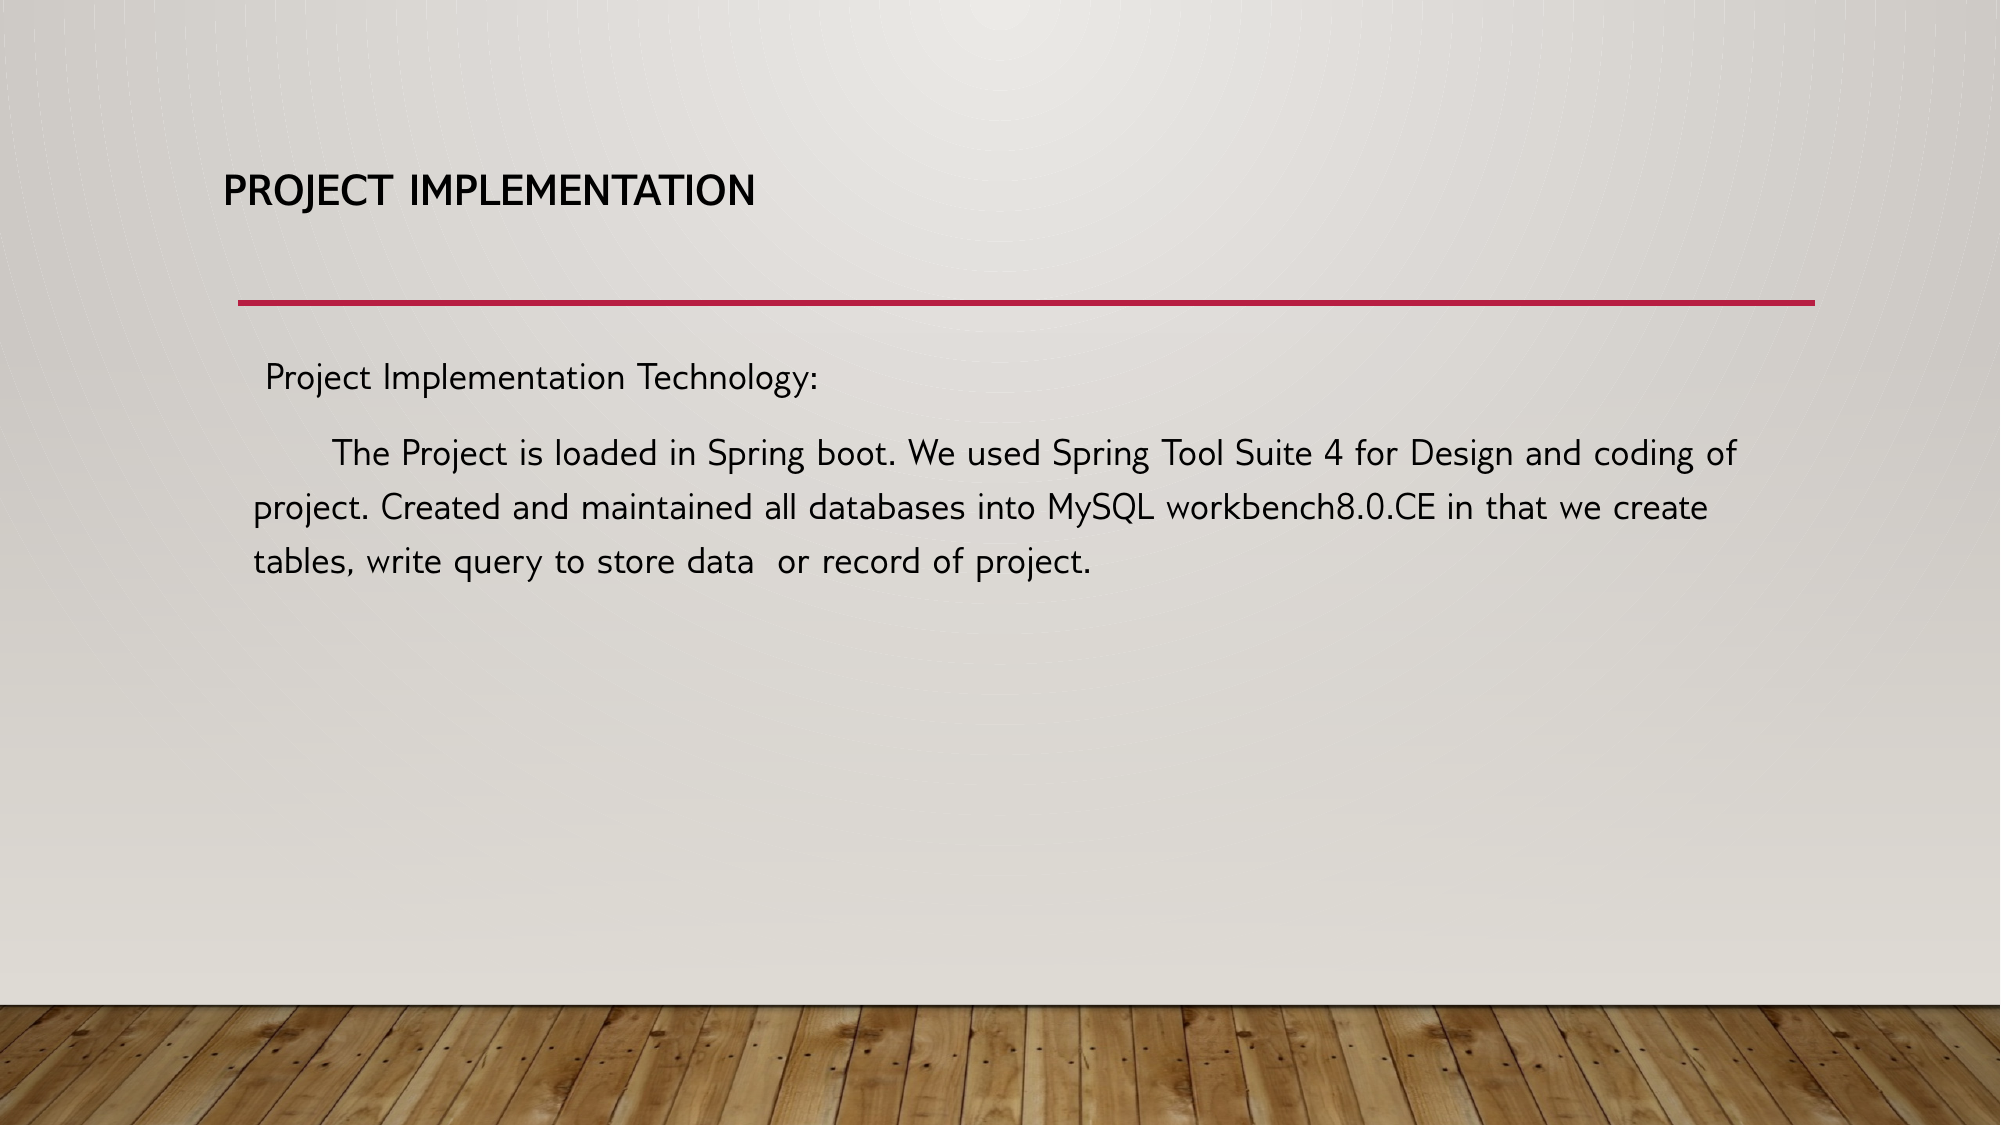

# PROJECT IMPLEMENTATION

 Project Implementation Technology:
       The Project is loaded in Spring boot. We used Spring Tool Suite 4 for Design and coding of project. Created and maintained all databases into MySQL workbench8.0.CE in that we create tables, write query to store data  or record of project.